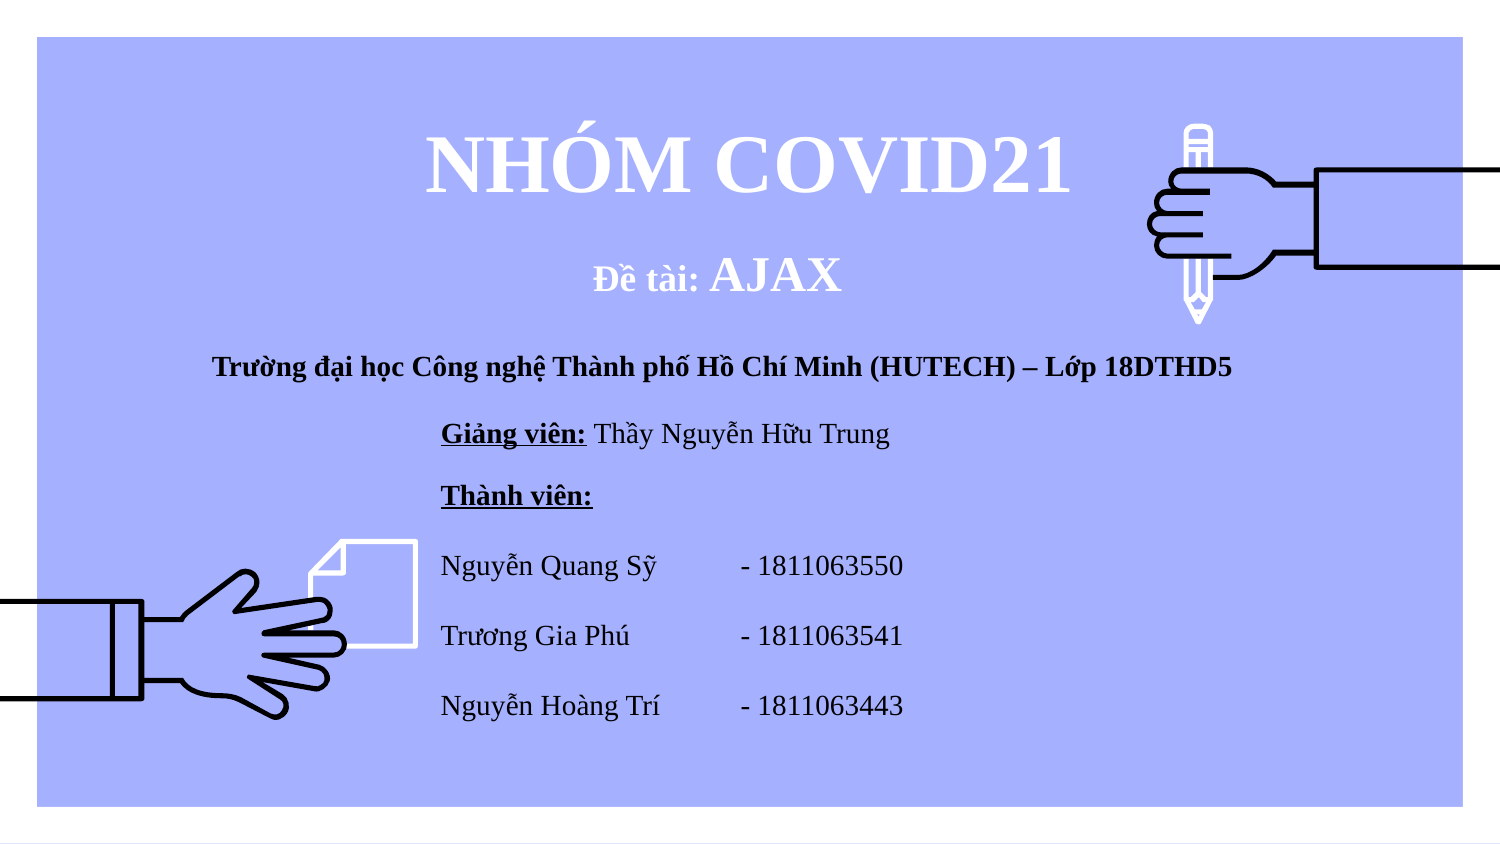

# NHÓM COVID21
Đề tài: AJAX
Trường đại học Công nghệ Thành phố Hồ Chí Minh (HUTECH) – Lớp 18DTHD5
Giảng viên: Thầy Nguyễn Hữu Trung
Thành viên:
Nguyễn Quang Sỹ	- 1811063550
Trương Gia Phú	- 1811063541
Nguyễn Hoàng Trí	- 1811063443